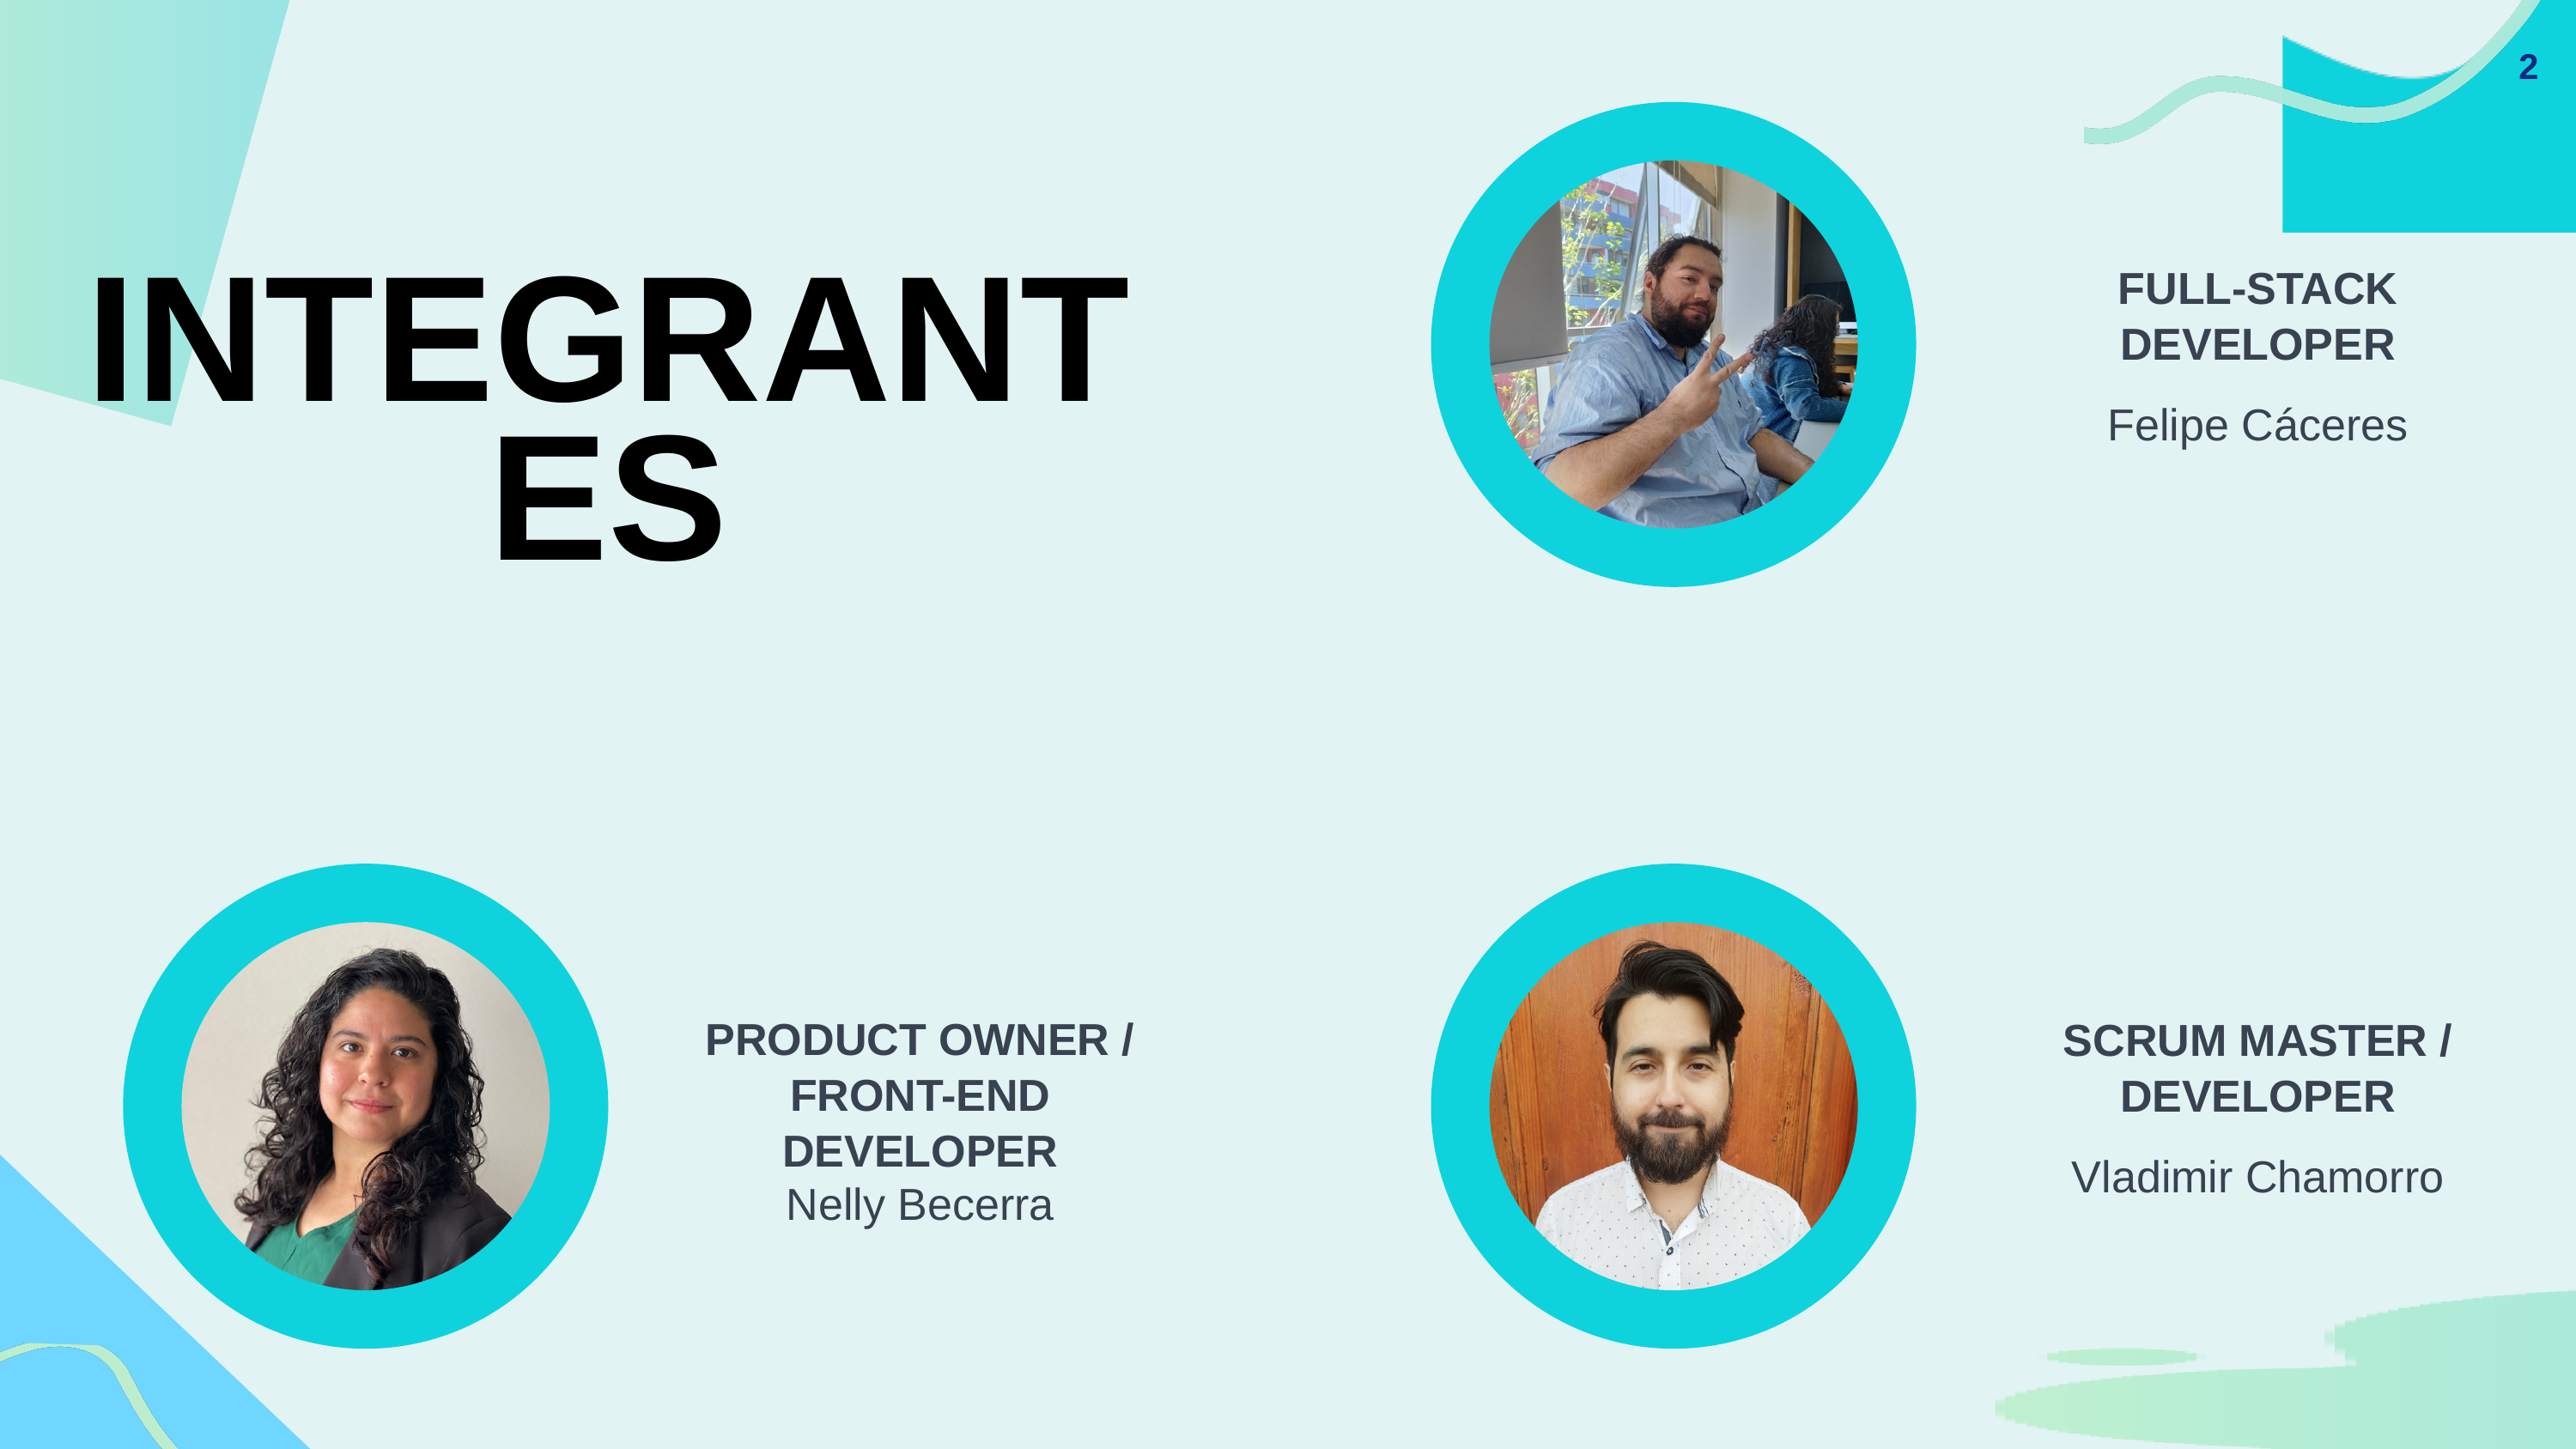

2

FULL-STACK DEVELOPER
Felipe Cáceres
INTEGRANTES

PRODUCT OWNER / FRONT-END
DEVELOPER
Nelly Becerra
SCRUM MASTER /
DEVELOPER
Vladimir Chamorro